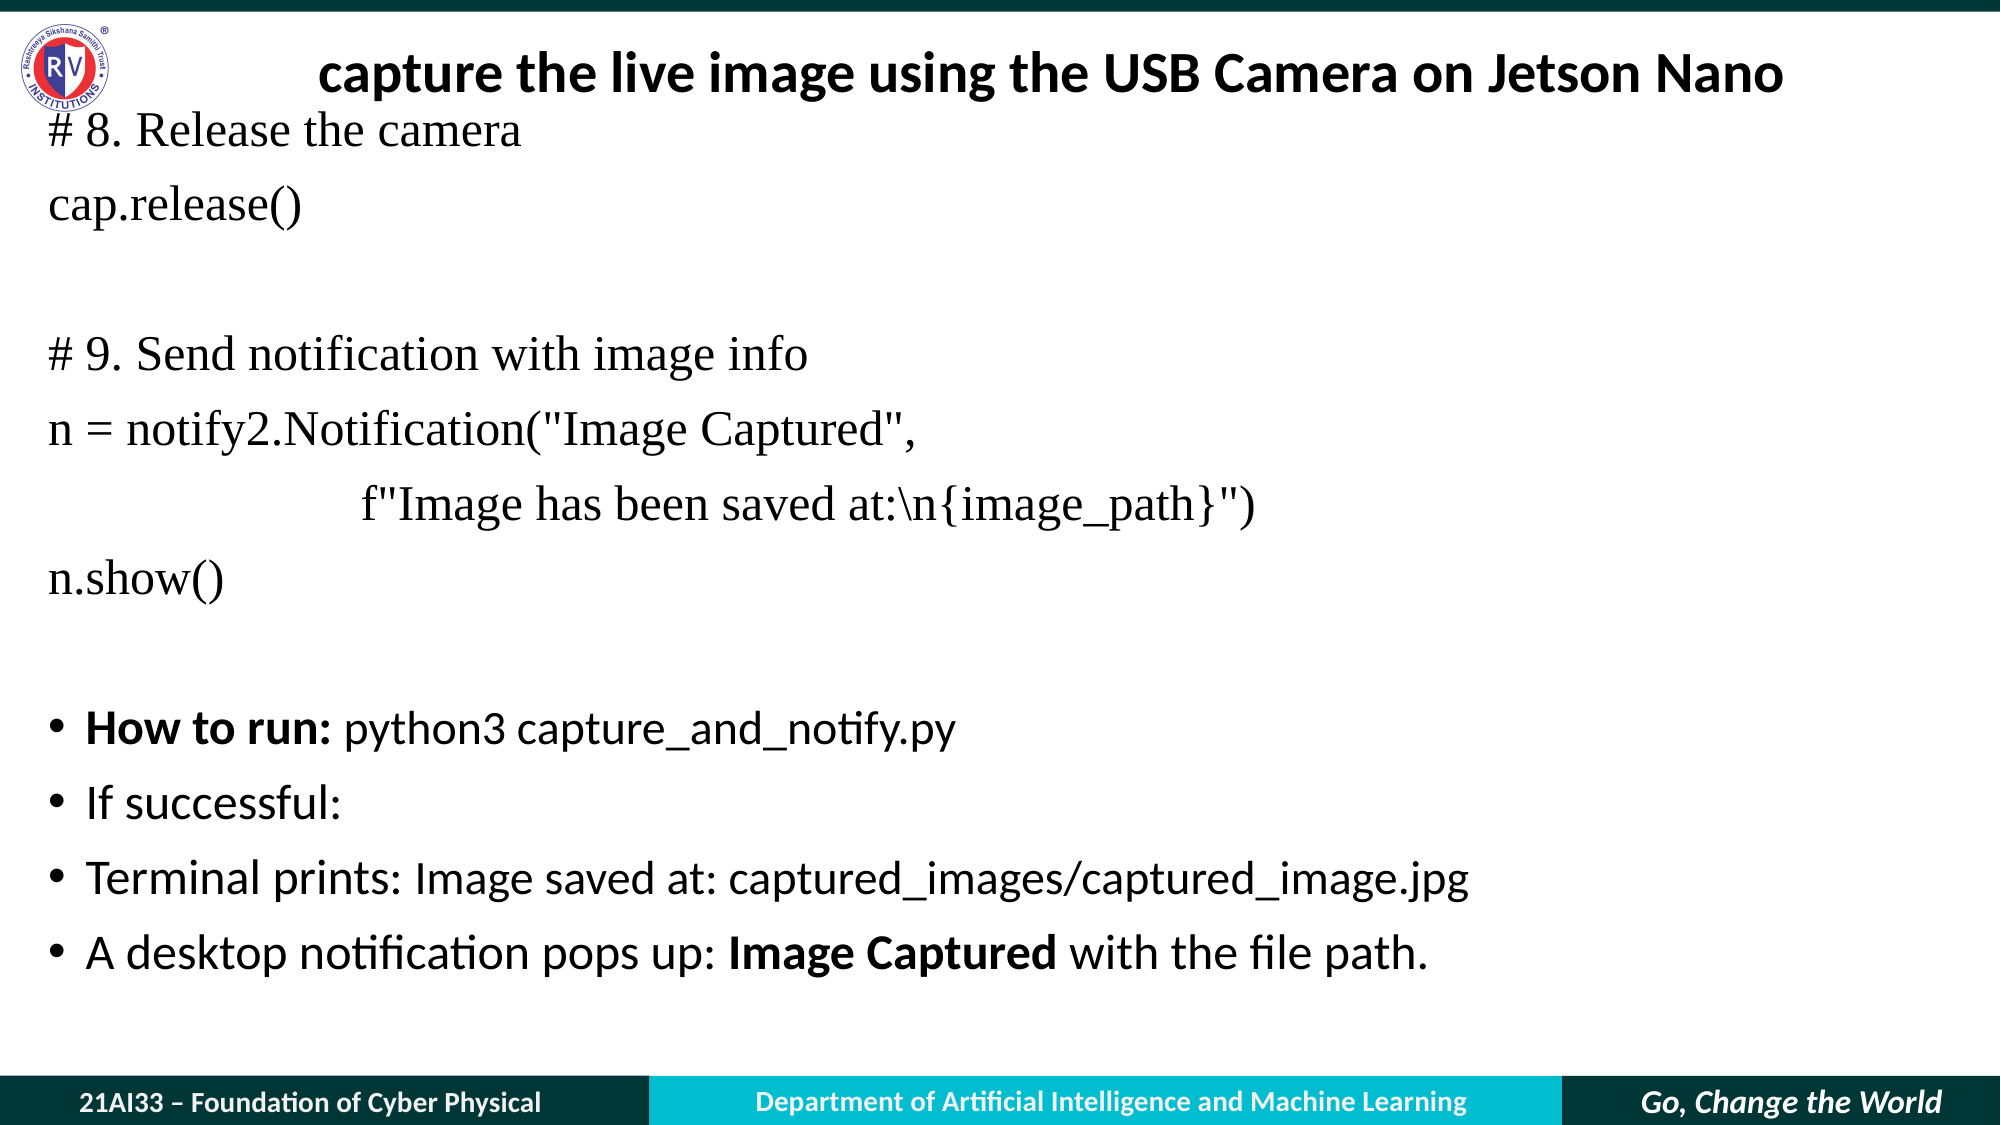

# capture the live image using the USB Camera on Jetson Nano
# 8. Release the camera
cap.release()

# 9. Send notification with image info
n = notify2.Notification("Image Captured",
                         f"Image has been saved at:\n{image_path}")
n.show()

How to run: python3 capture_and_notify.py
If successful:
Terminal prints: Image saved at: captured_images/captured_image.jpg
A desktop notification pops up: Image Captured with the file path.